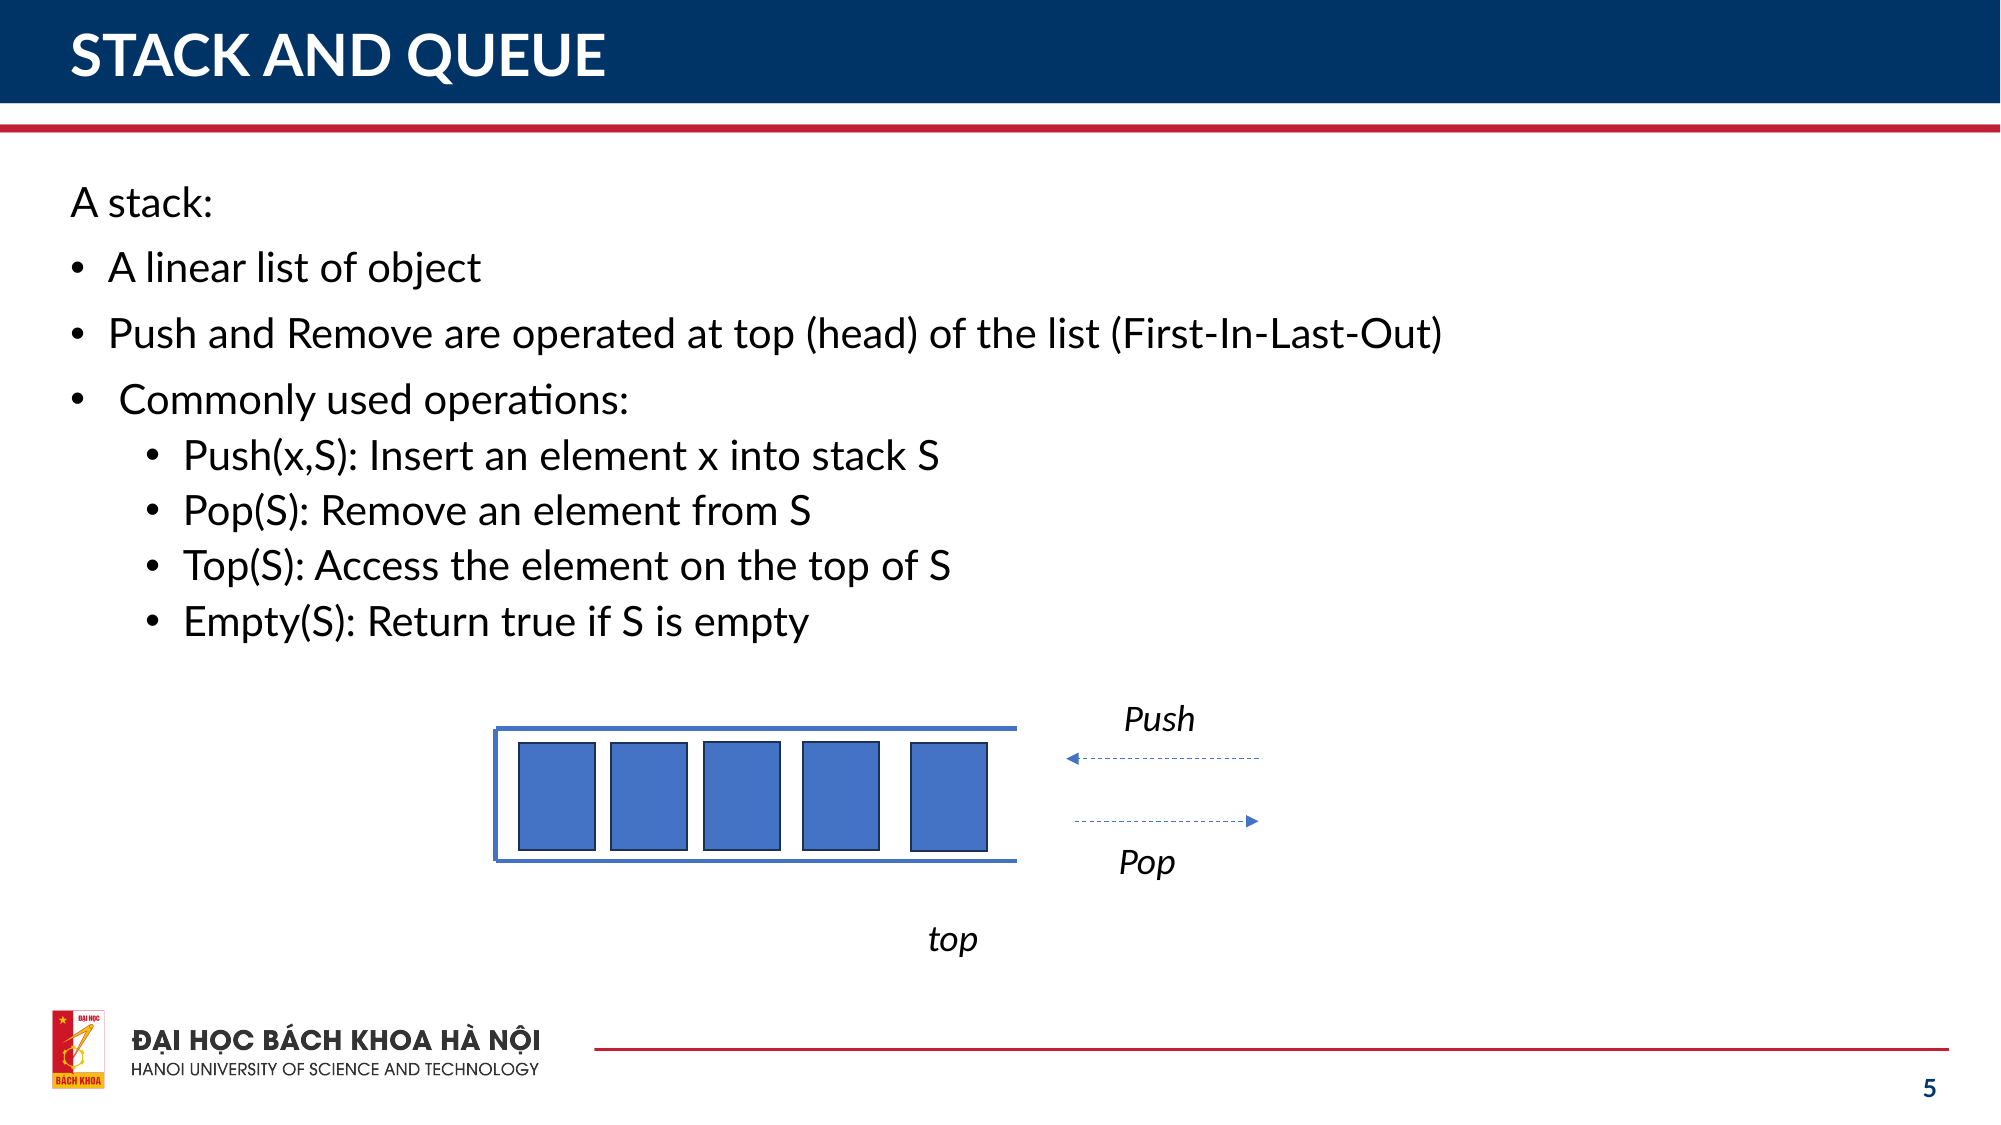

# STACK AND QUEUE
A stack:
A linear list of object
Push and Remove are operated at top (head) of the list (First-In-Last-Out)
 Commonly used operations:
Push(x,S): Insert an element x into stack S
Pop(S): Remove an element from S
Top(S): Access the element on the top of S
Empty(S): Return true if S is empty
Push

Pop
top
5